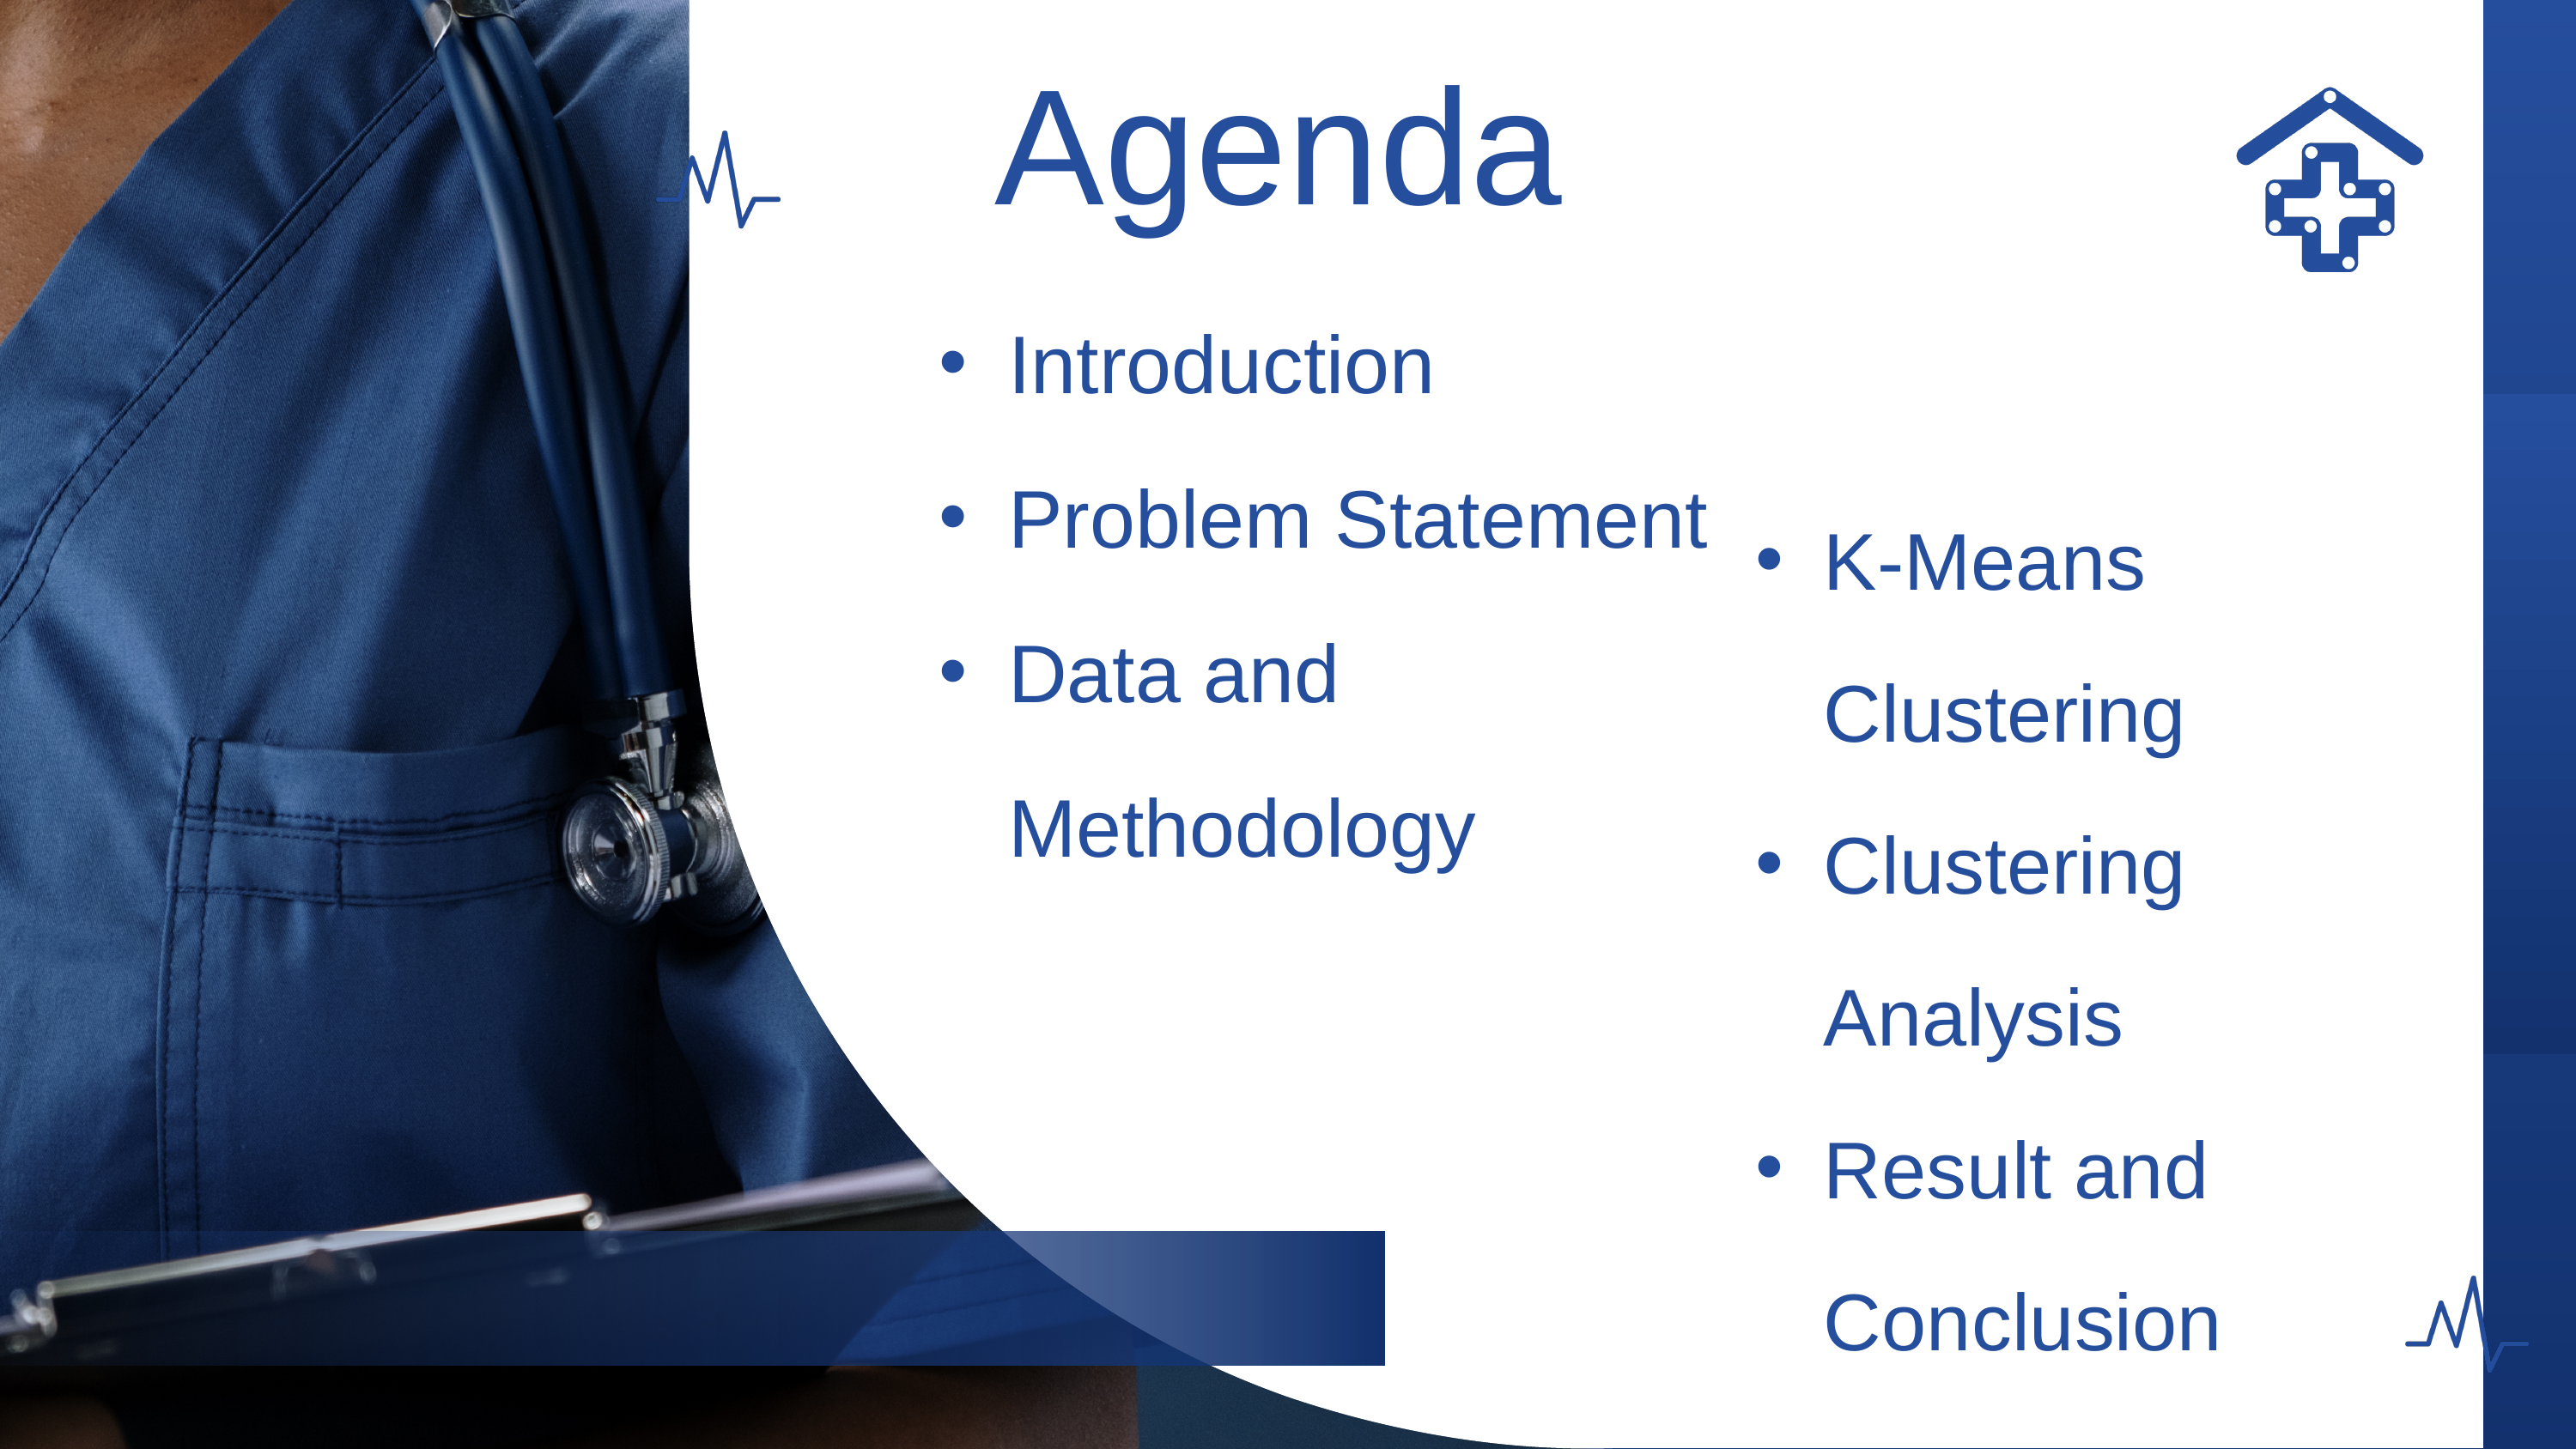

Agenda

Introduction
Problem Statement
Data and Methodology

K-Means Clustering
Clustering Analysis
Result and Conclusion